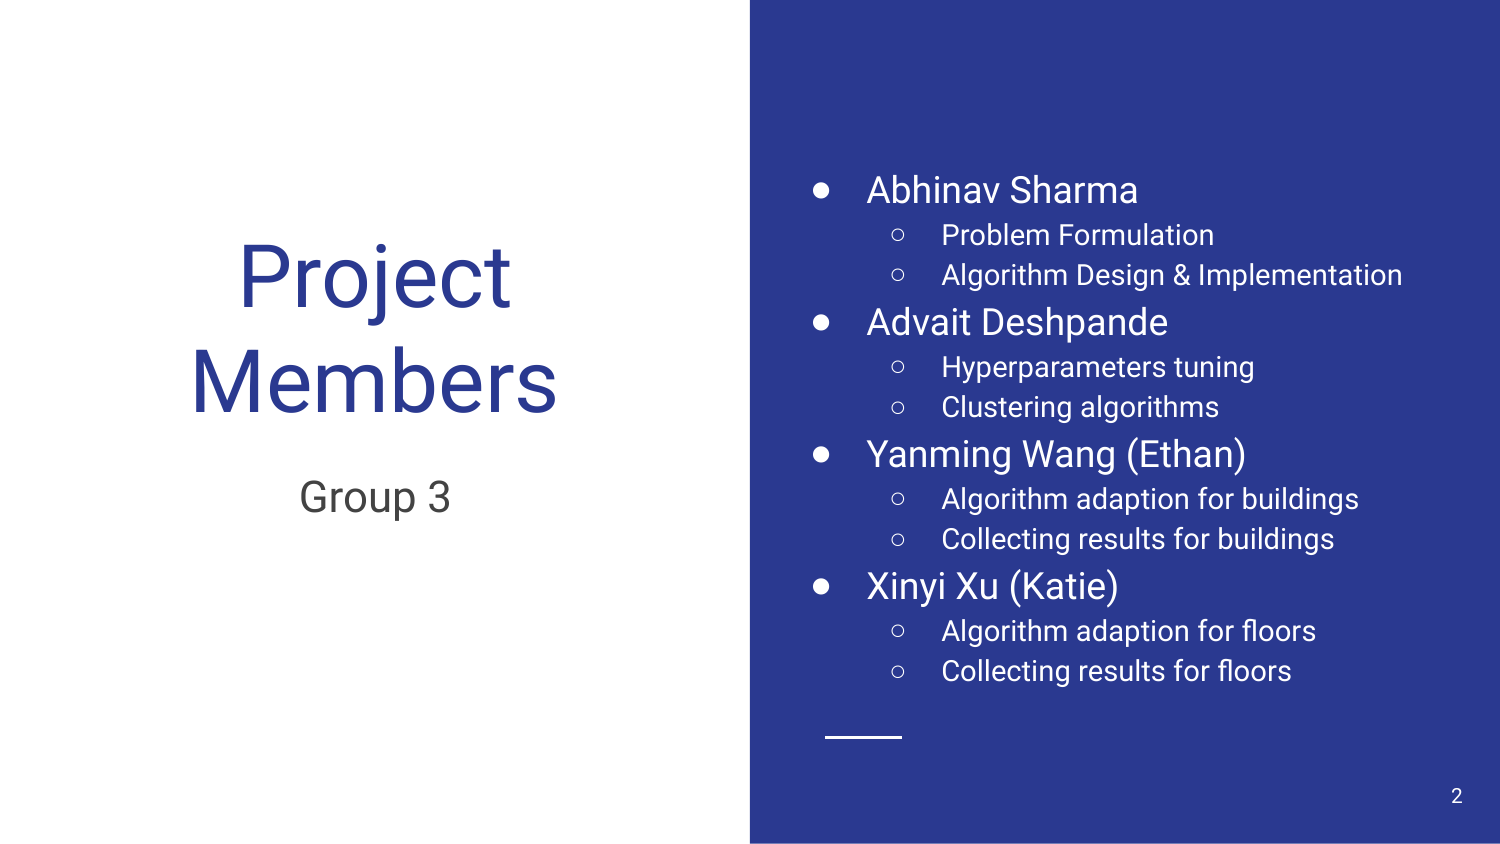

Abhinav Sharma
Problem Formulation
Algorithm Design & Implementation
Advait Deshpande
Hyperparameters tuning
Clustering algorithms
Yanming Wang (Ethan)
Algorithm adaption for buildings
Collecting results for buildings
Xinyi Xu (Katie)
Algorithm adaption for floors
Collecting results for floors
# Project Members
Group 3
2